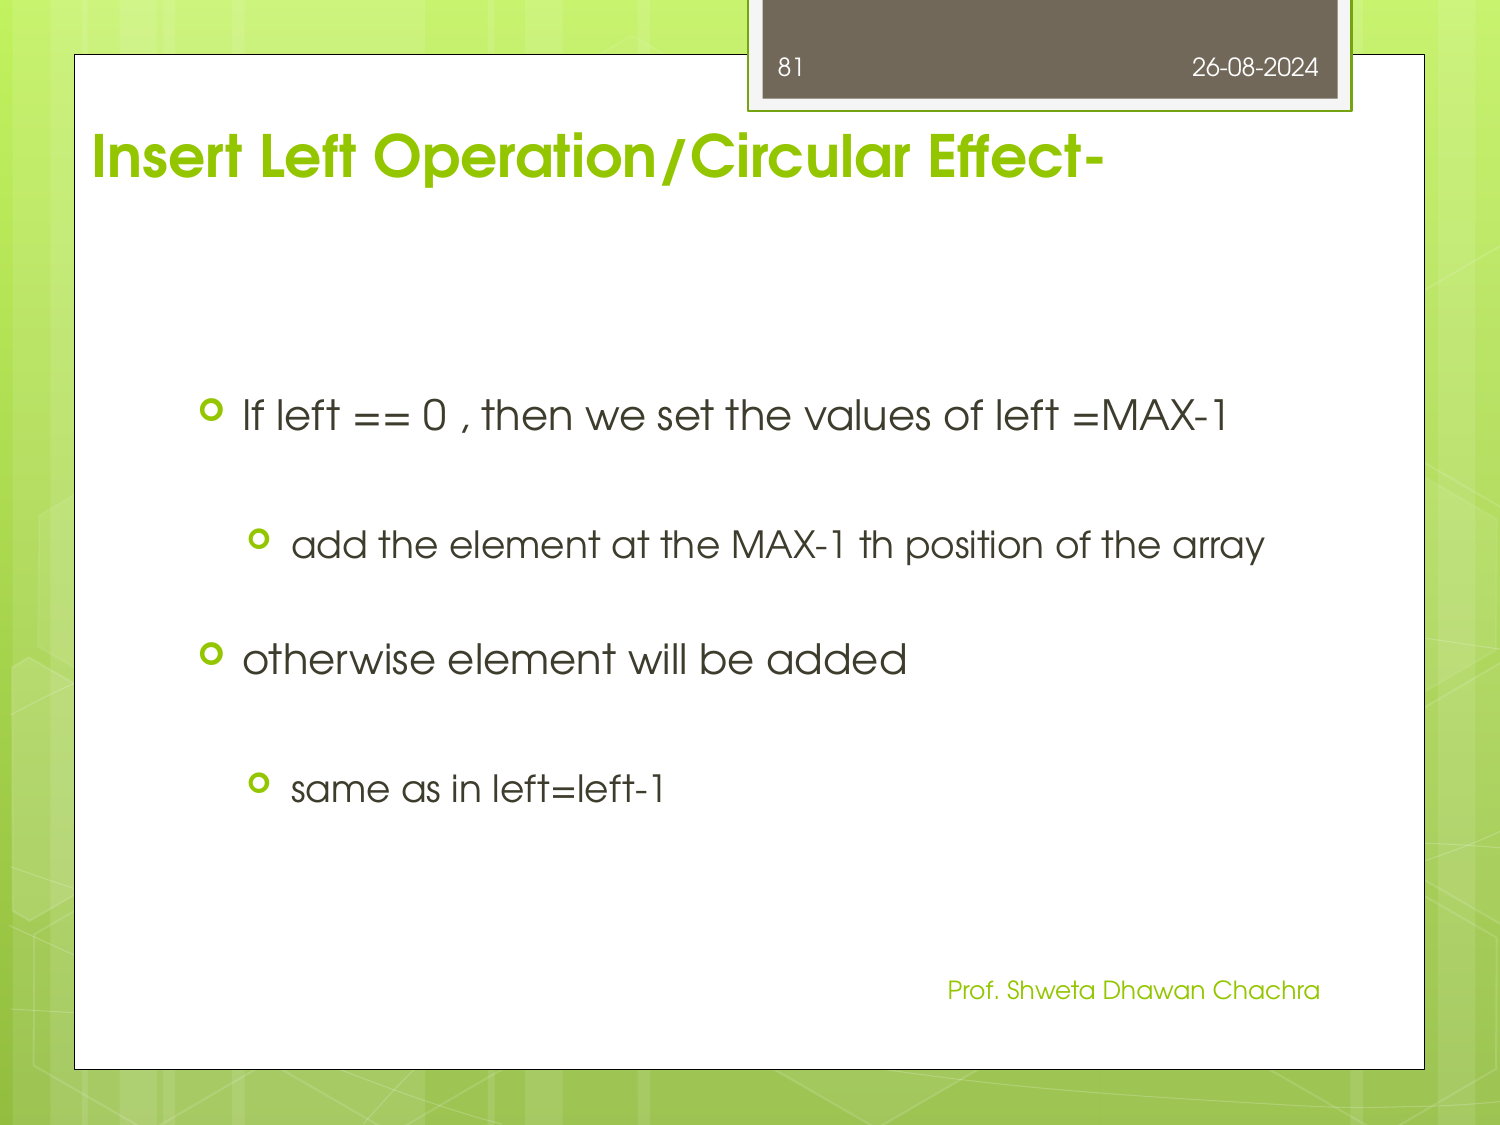

81
26-08-2024
Insert Left Operation/Circular Effect-
If left == 0 , then we set the values of left =MAX-1

add the element at the MAX-1 th position of the array

otherwise element will be added

same as in left=left-1
Prof. Shweta Dhawan Chachra